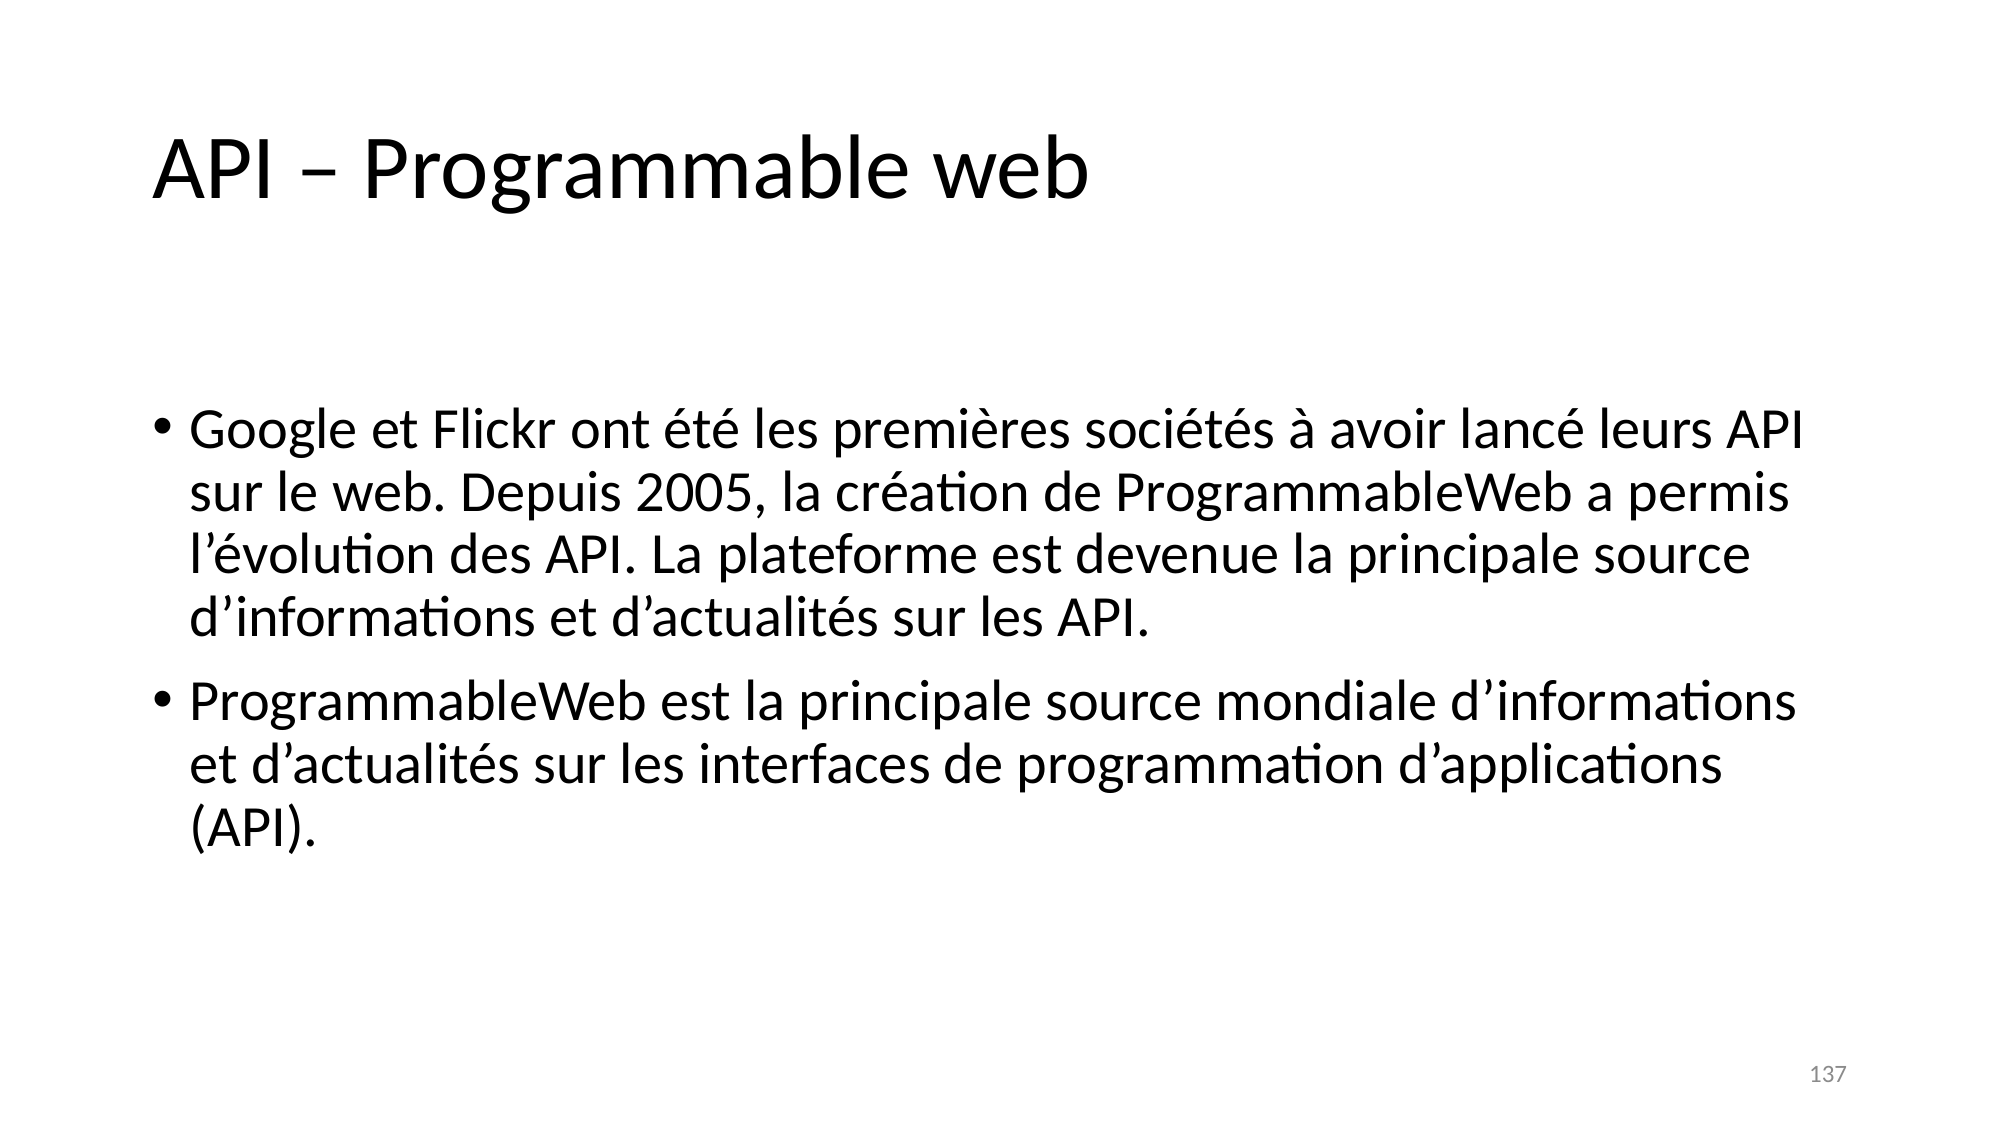

# API – Programmable web

Google et Flickr ont été les premières sociétés à avoir lancé leurs API sur le web. Depuis 2005, la création de ProgrammableWeb a permis l’évolution des API. La plateforme est devenue la principale source d’informations et d’actualités sur les API.
ProgrammableWeb est la principale source mondiale d’informations et d’actualités sur les interfaces de programmation d’applications (API).

137